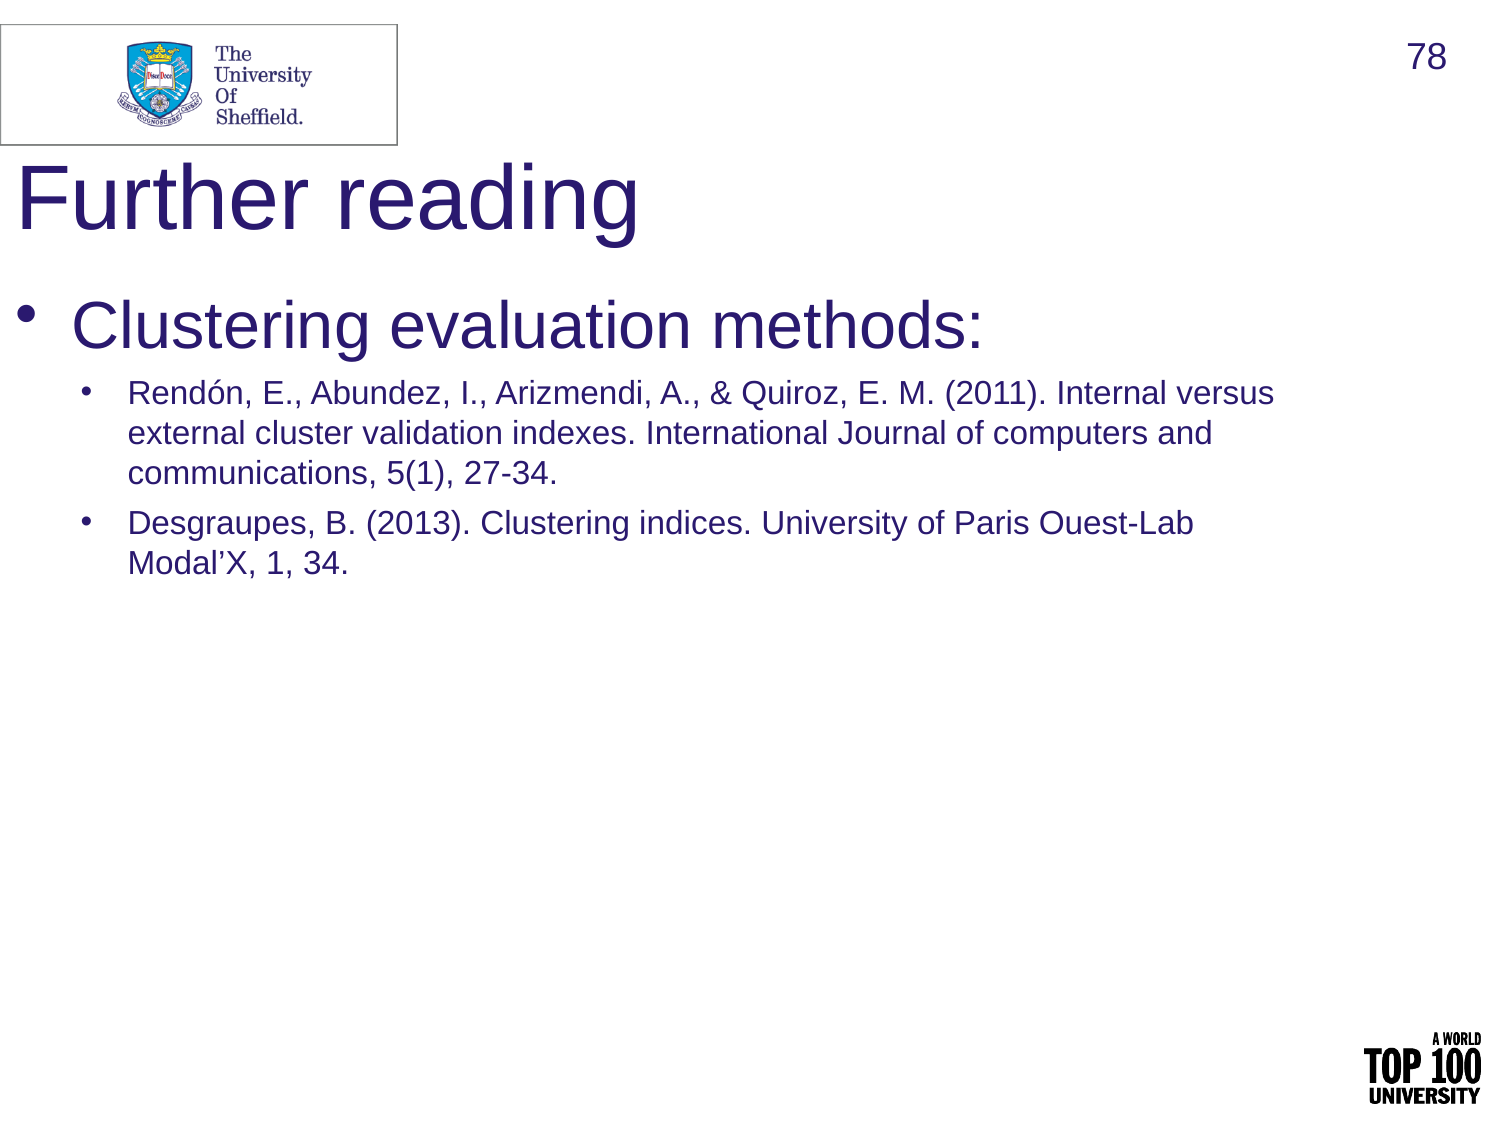

78
Further reading
Clustering evaluation methods:
Rendón, E., Abundez, I., Arizmendi, A., & Quiroz, E. M. (2011). Internal versus external cluster validation indexes. International Journal of computers and communications, 5(1), 27-34.
Desgraupes, B. (2013). Clustering indices. University of Paris Ouest-Lab Modal’X, 1, 34.